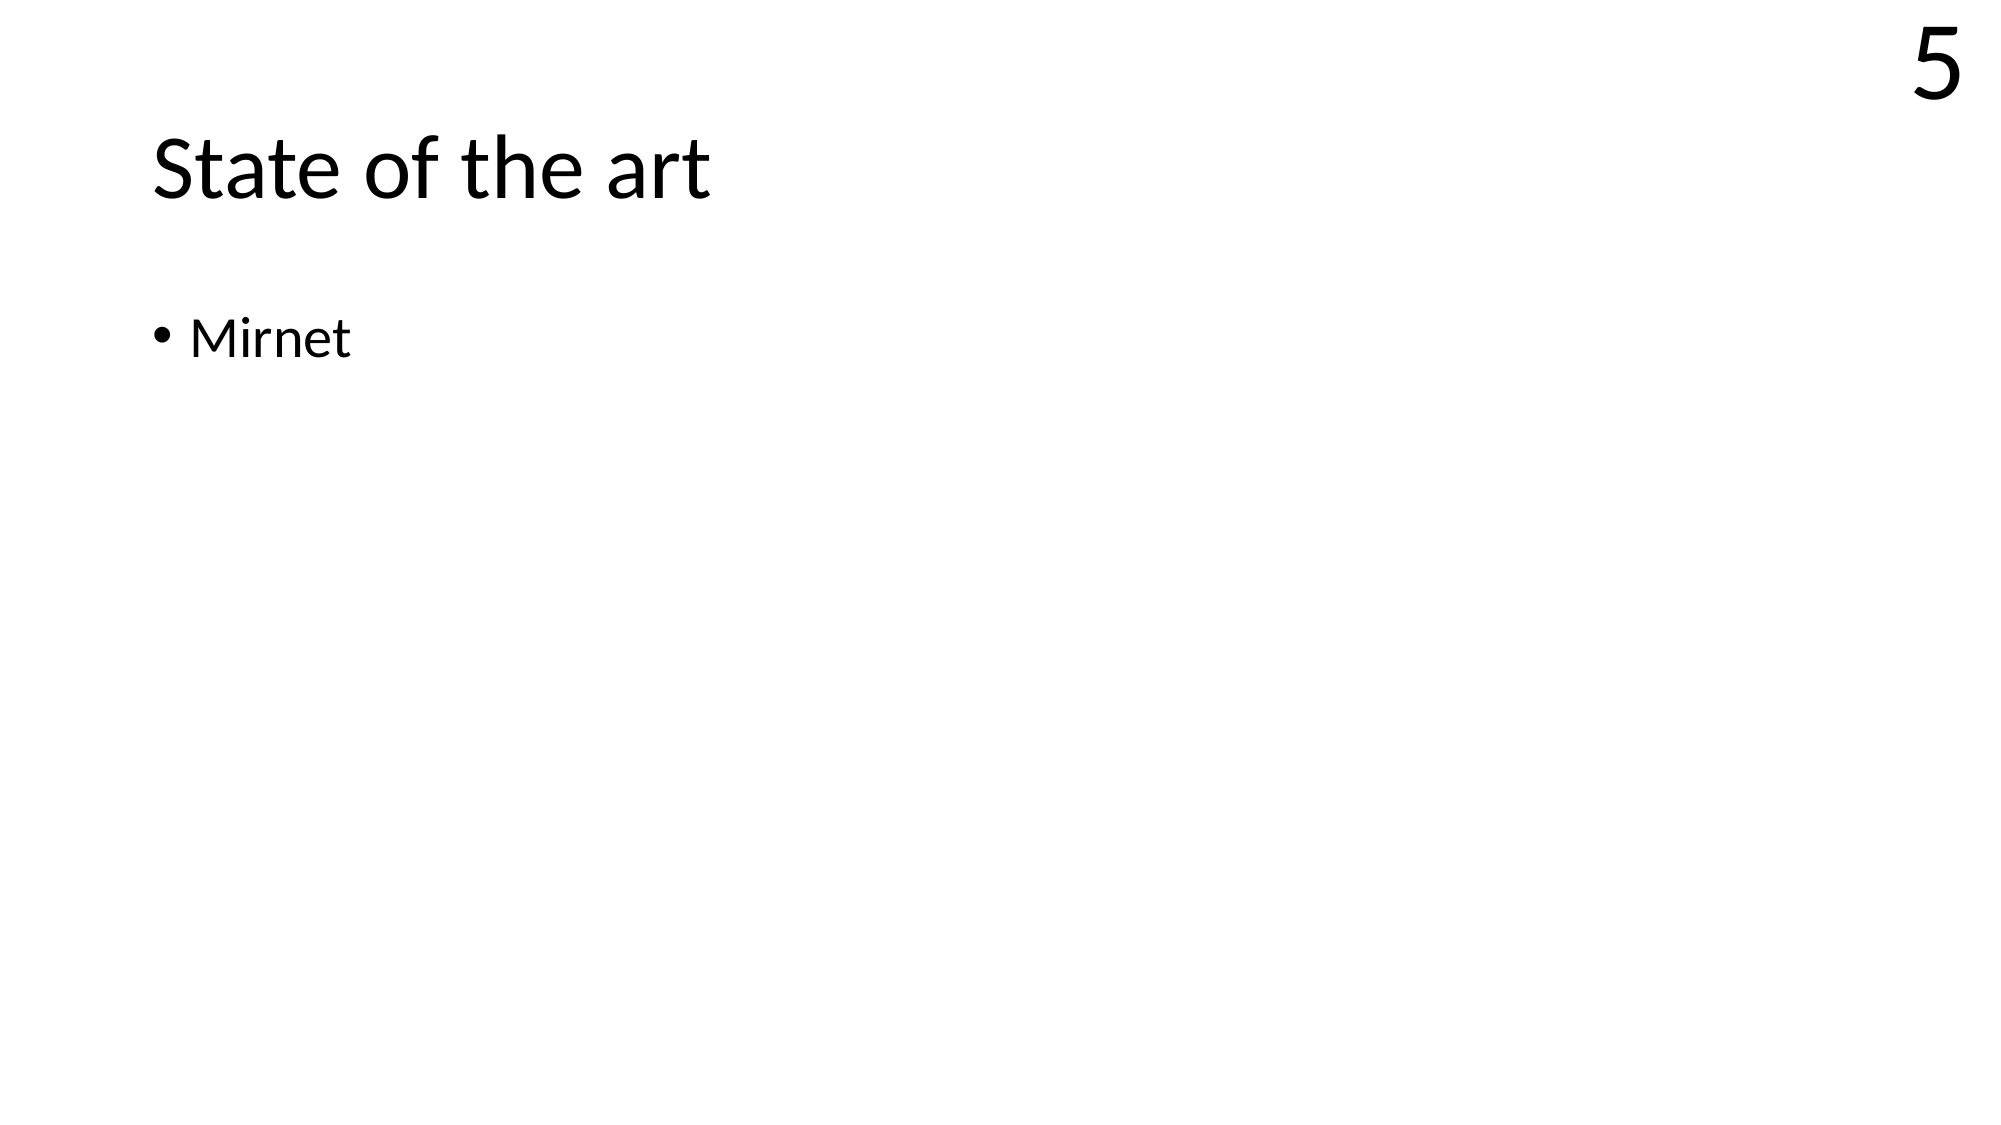

5
# State of the art
Mirnet